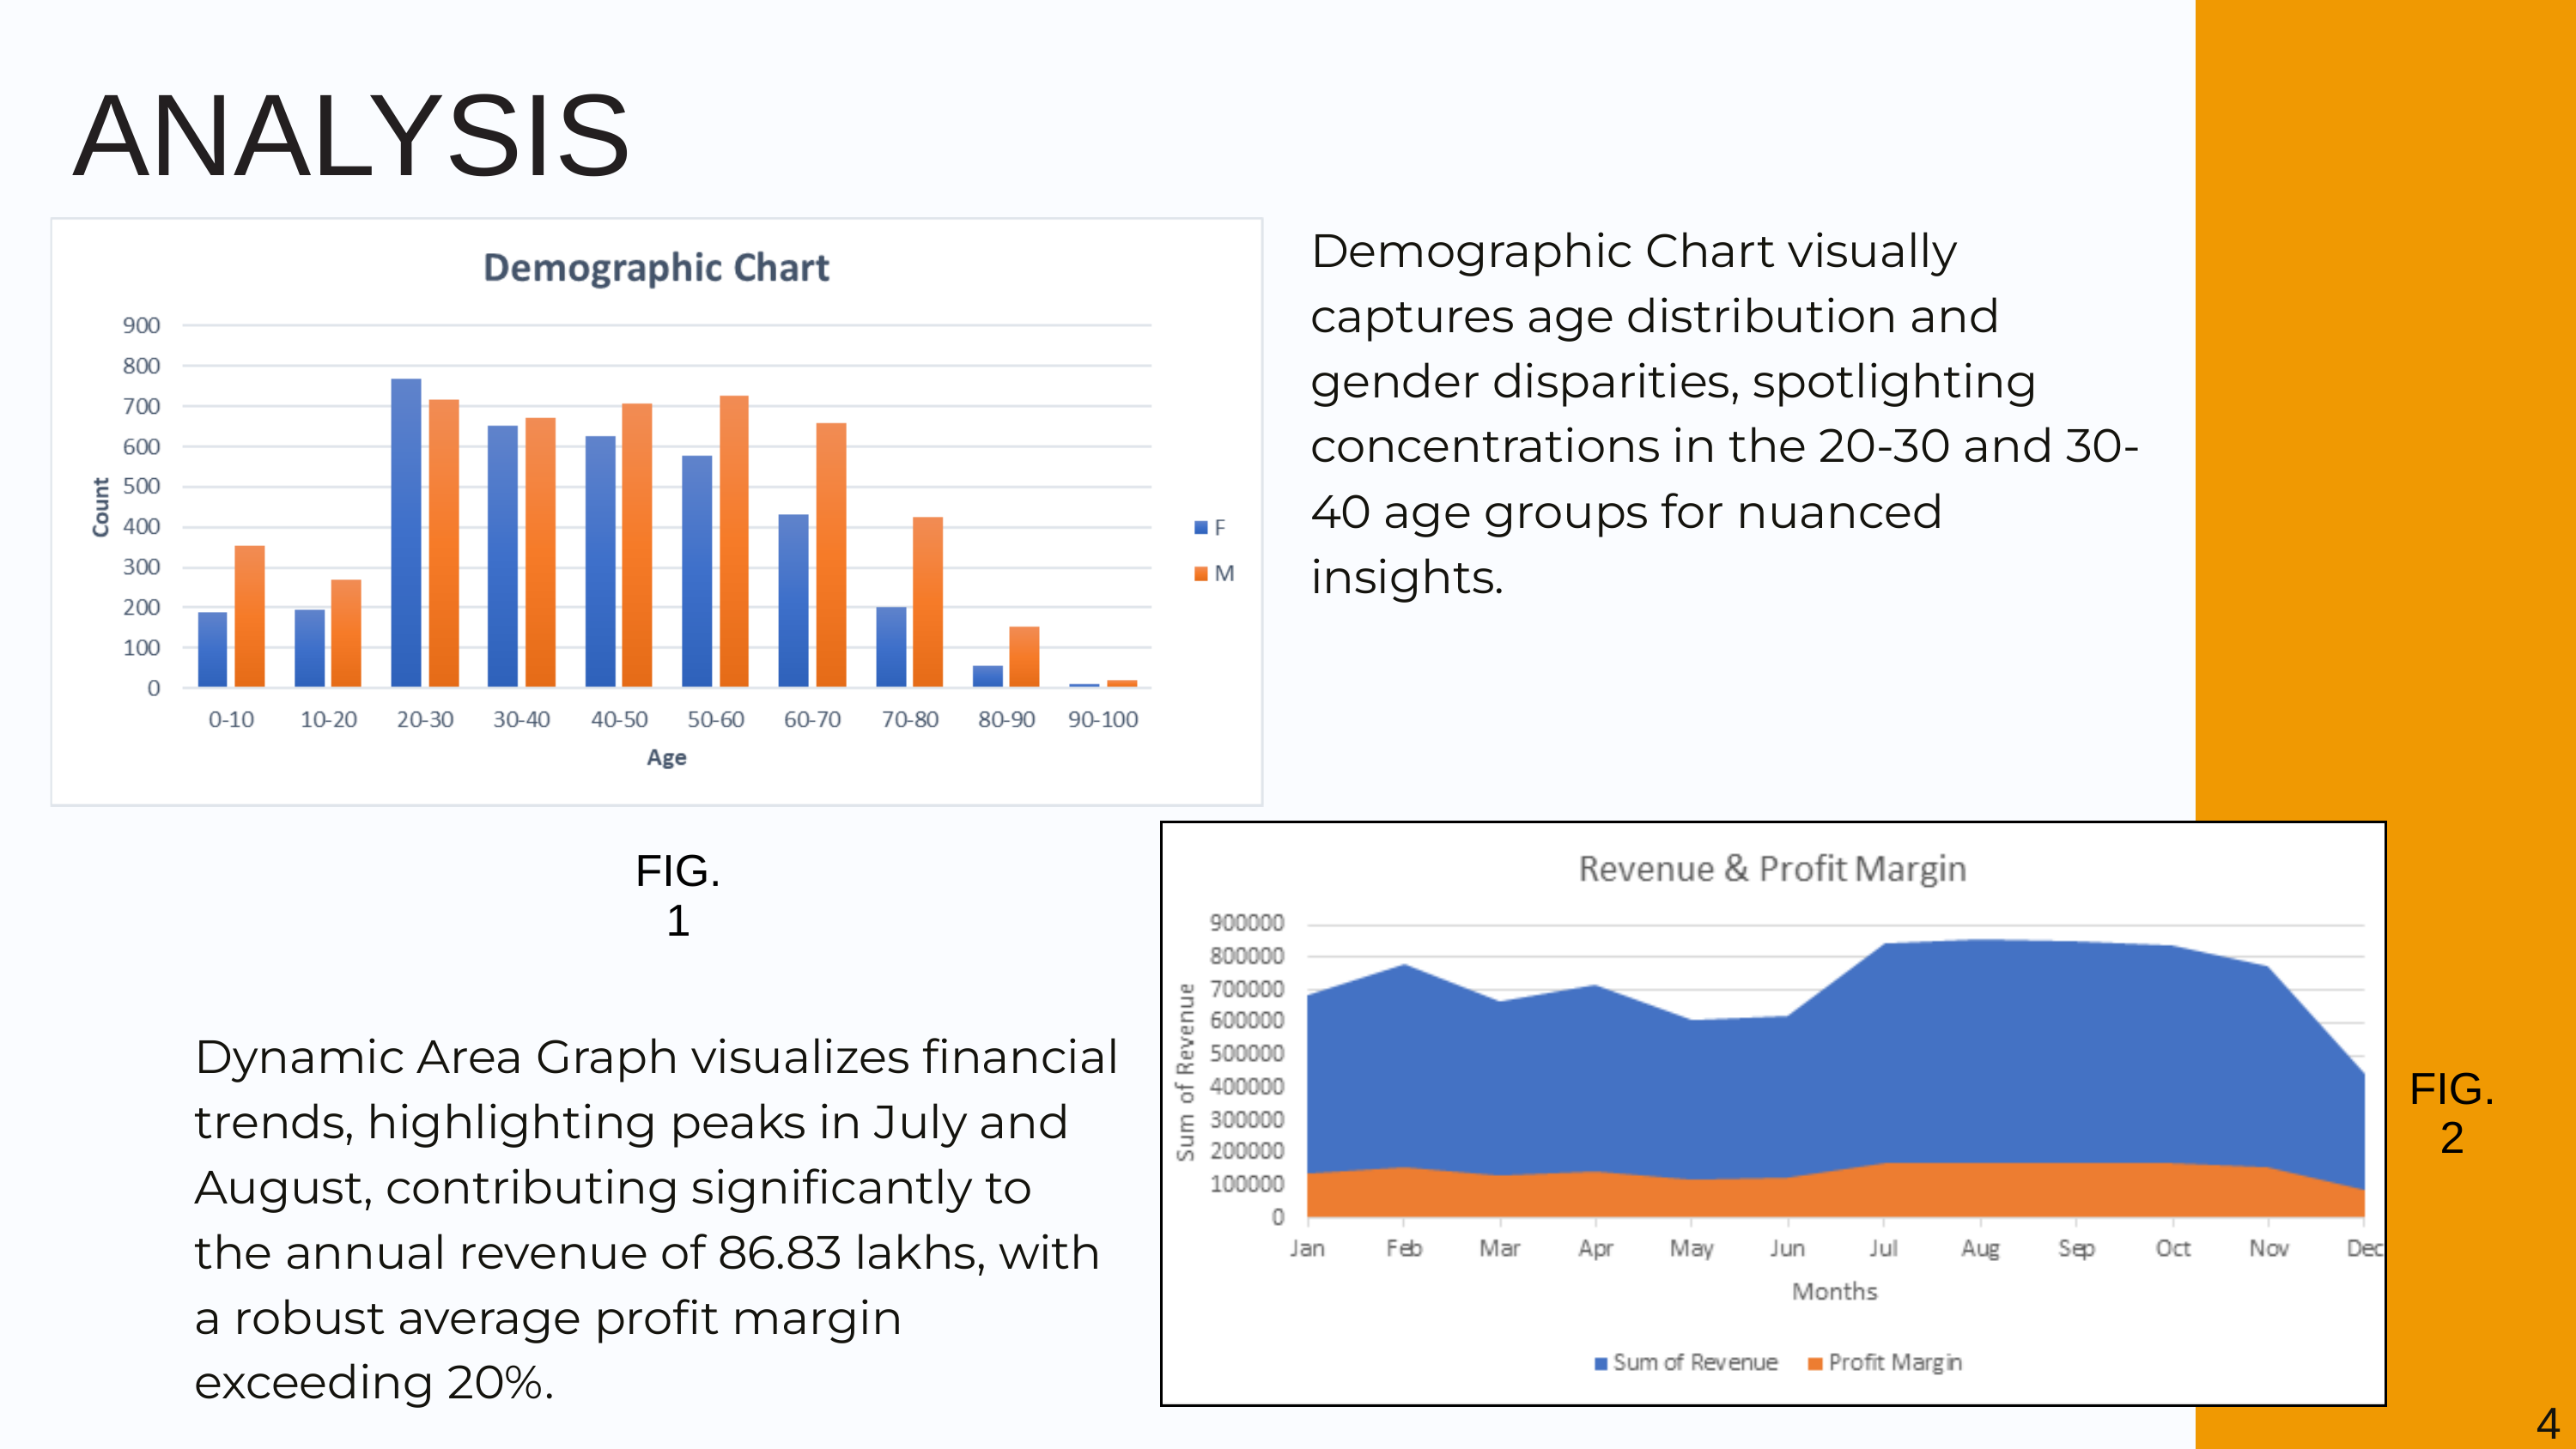

ANALYSIS
Demographic Chart visually captures age distribution and gender disparities, spotlighting concentrations in the 20-30 and 30-40 age groups for nuanced insights.

FIG. 1
Dynamic Area Graph visualizes financial trends, highlighting peaks in July and August, contributing significantly to the annual revenue of 86.83 lakhs, with a robust average profit margin exceeding 20%.
FIG.2
4